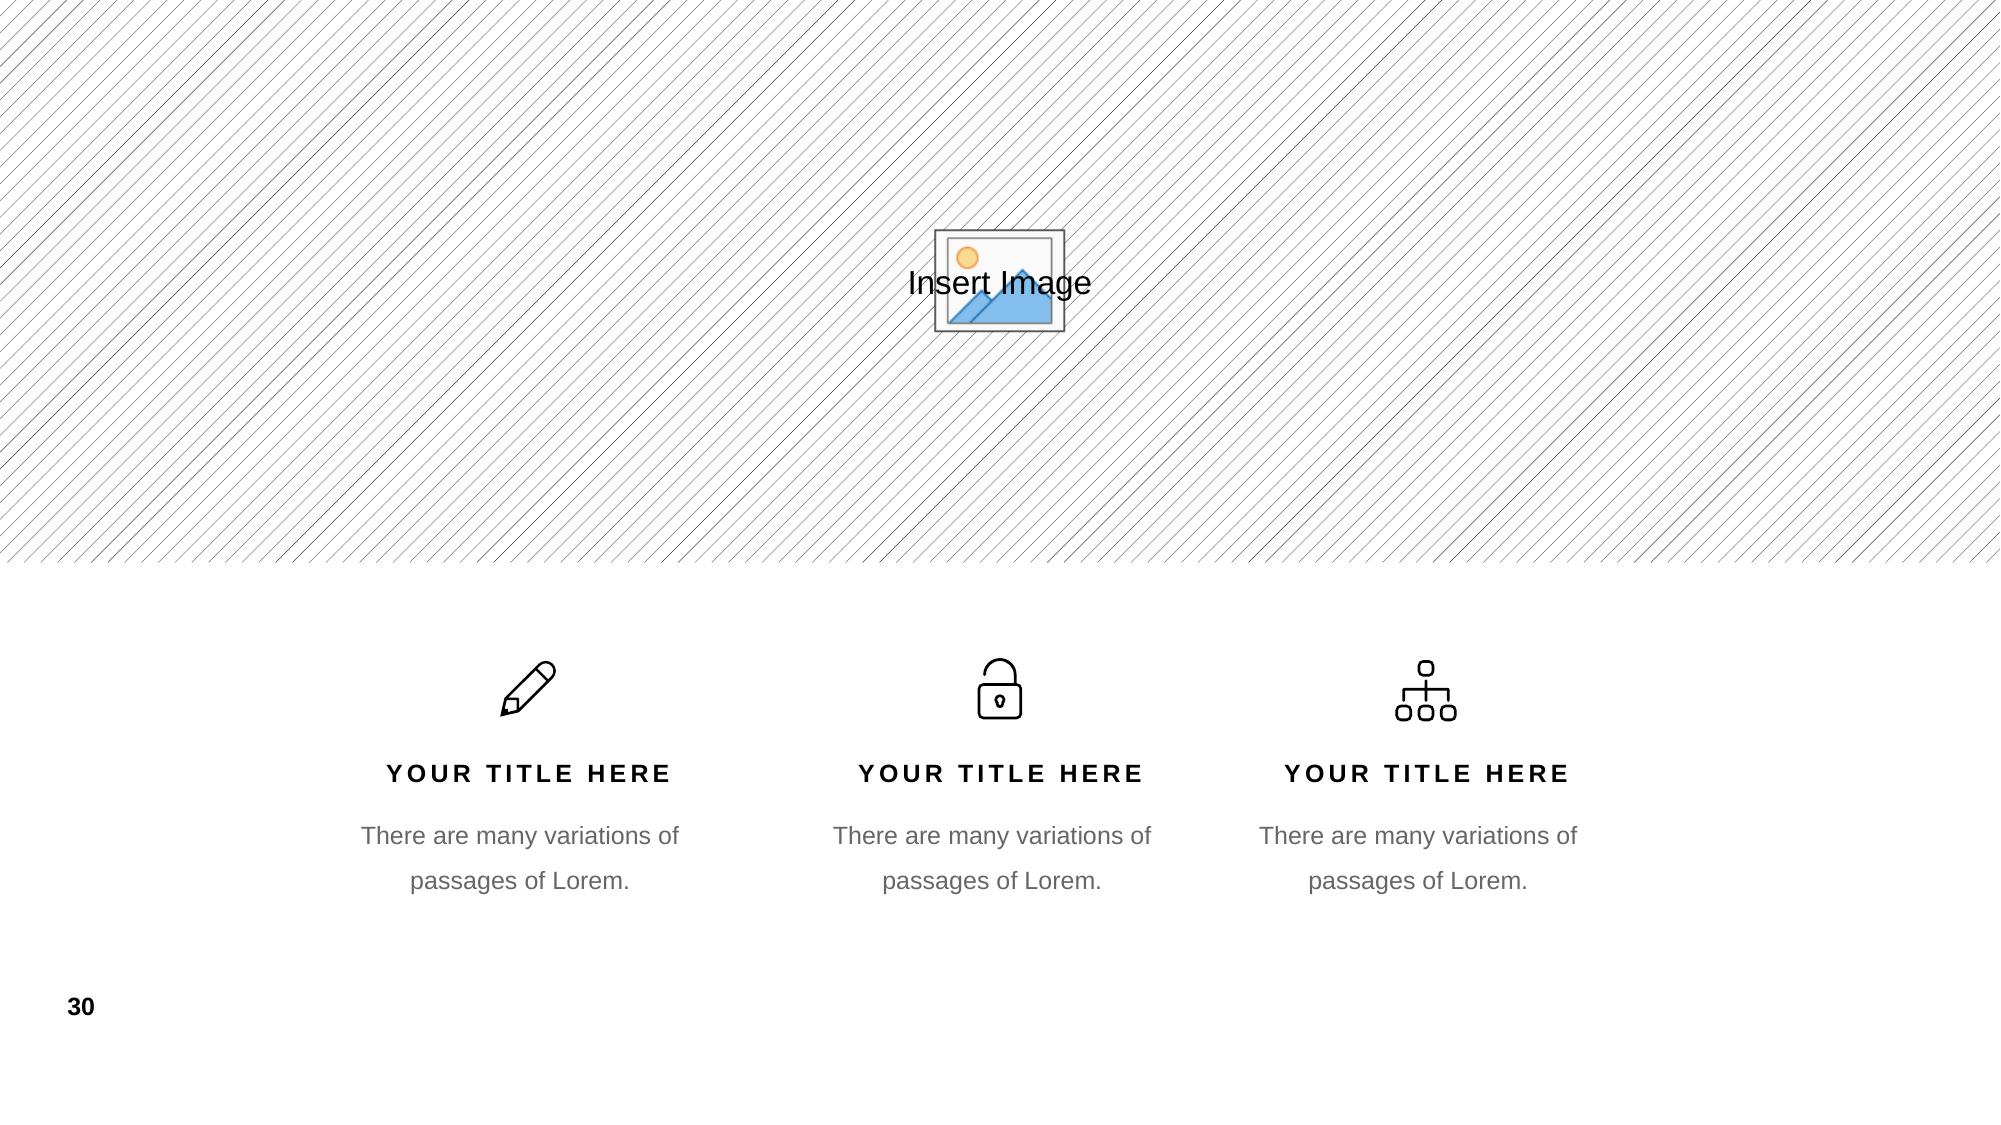

YOUR TITLE HERE
YOUR TITLE HERE
YOUR TITLE HERE
There are many variations of passages of Lorem.
There are many variations of passages of Lorem.
There are many variations of passages of Lorem.